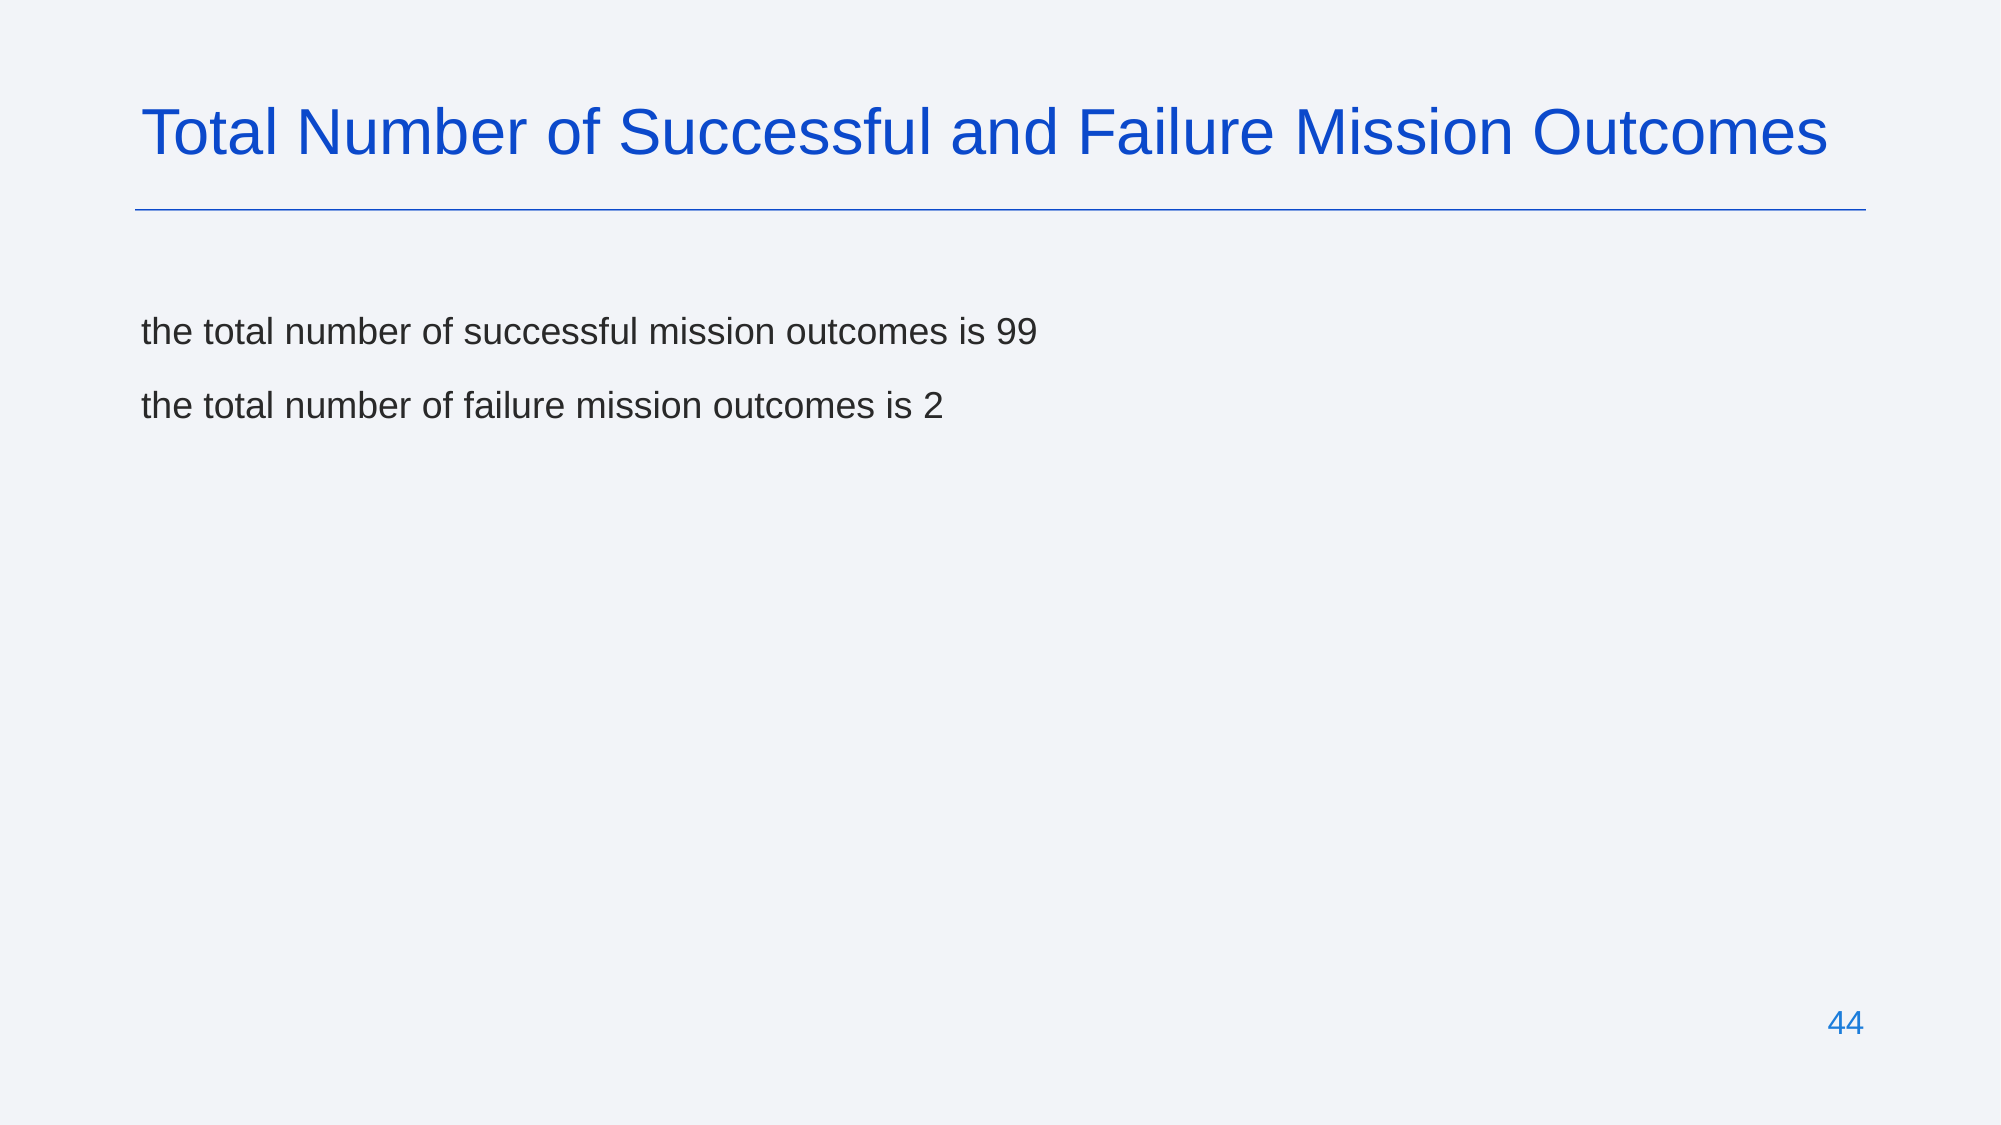

Total Number of Successful and Failure Mission Outcomes
the total number of successful mission outcomes is 99
the total number of failure mission outcomes is 2
44